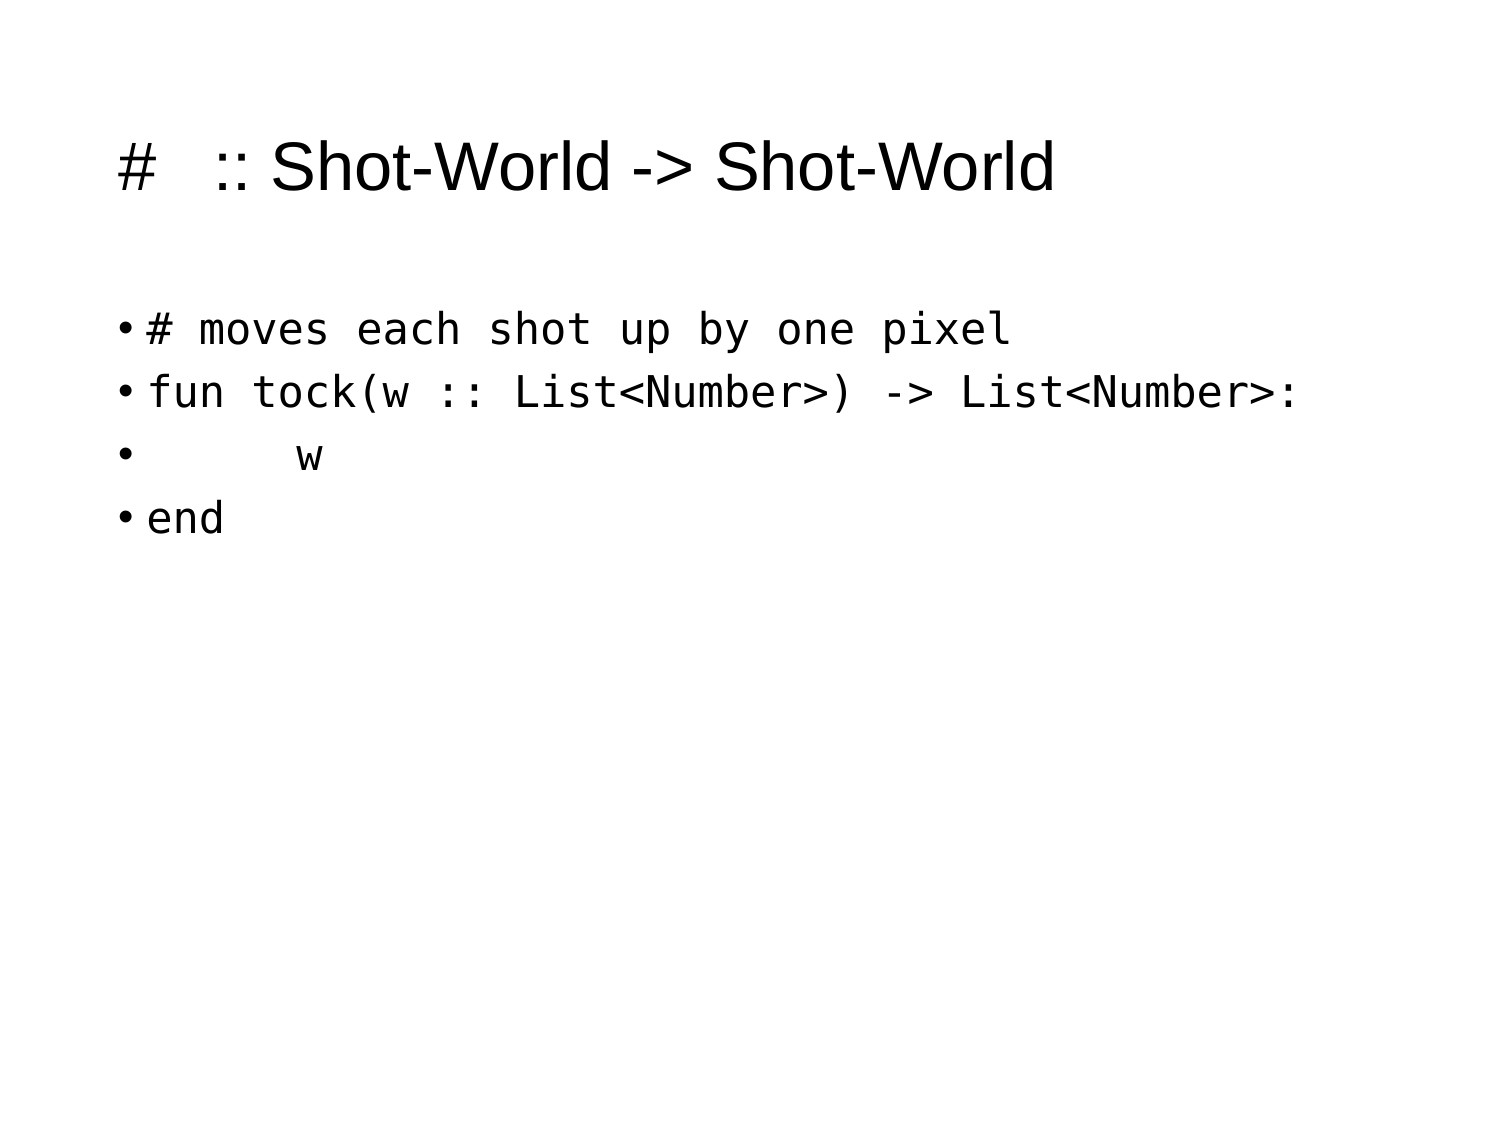

# #   :: Shot-World -> Shot-World
# moves each shot up by one pixel
fun tock(w :: List<Number>) -> List<Number>:
	w
end